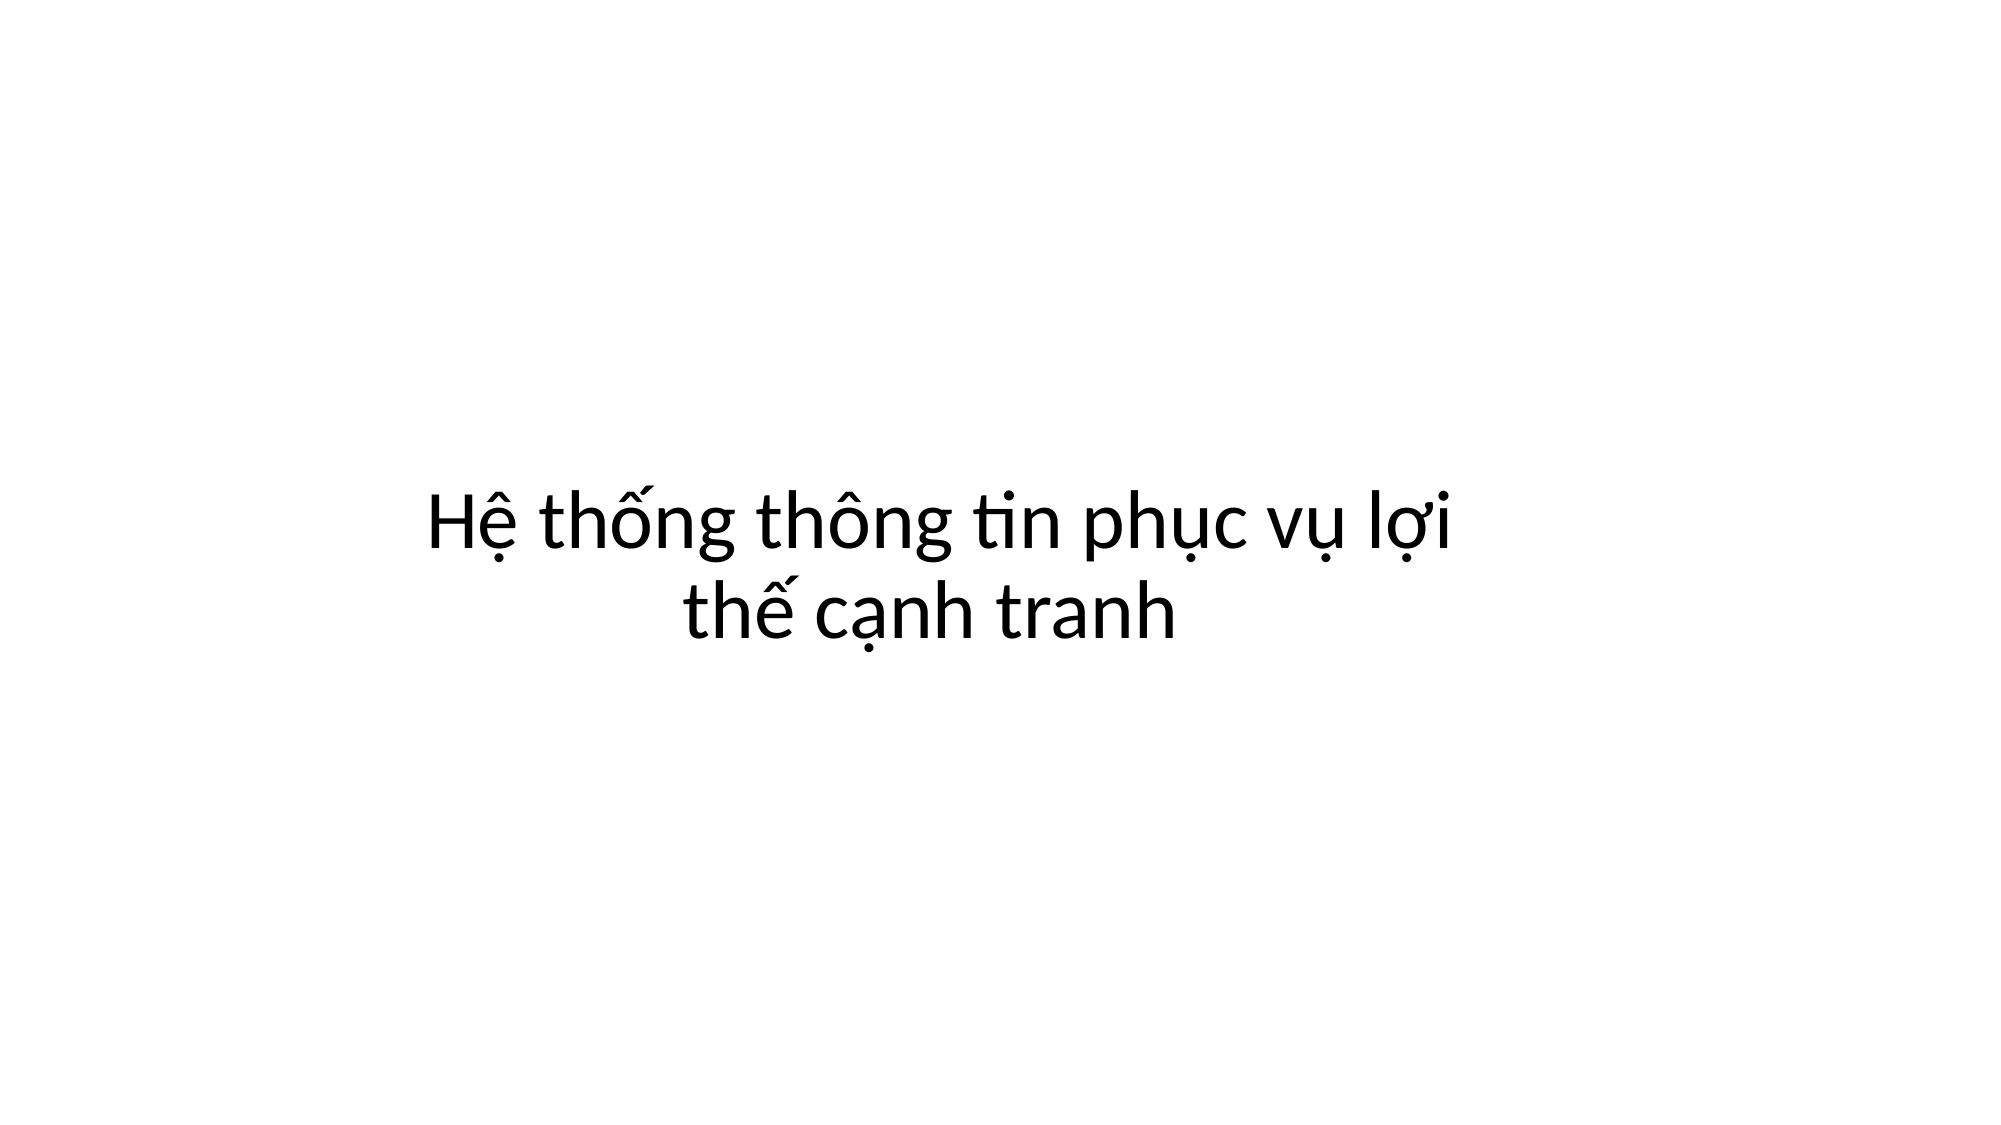

# Hệ thống thông tin phục vụ lợi thế cạnh tranh